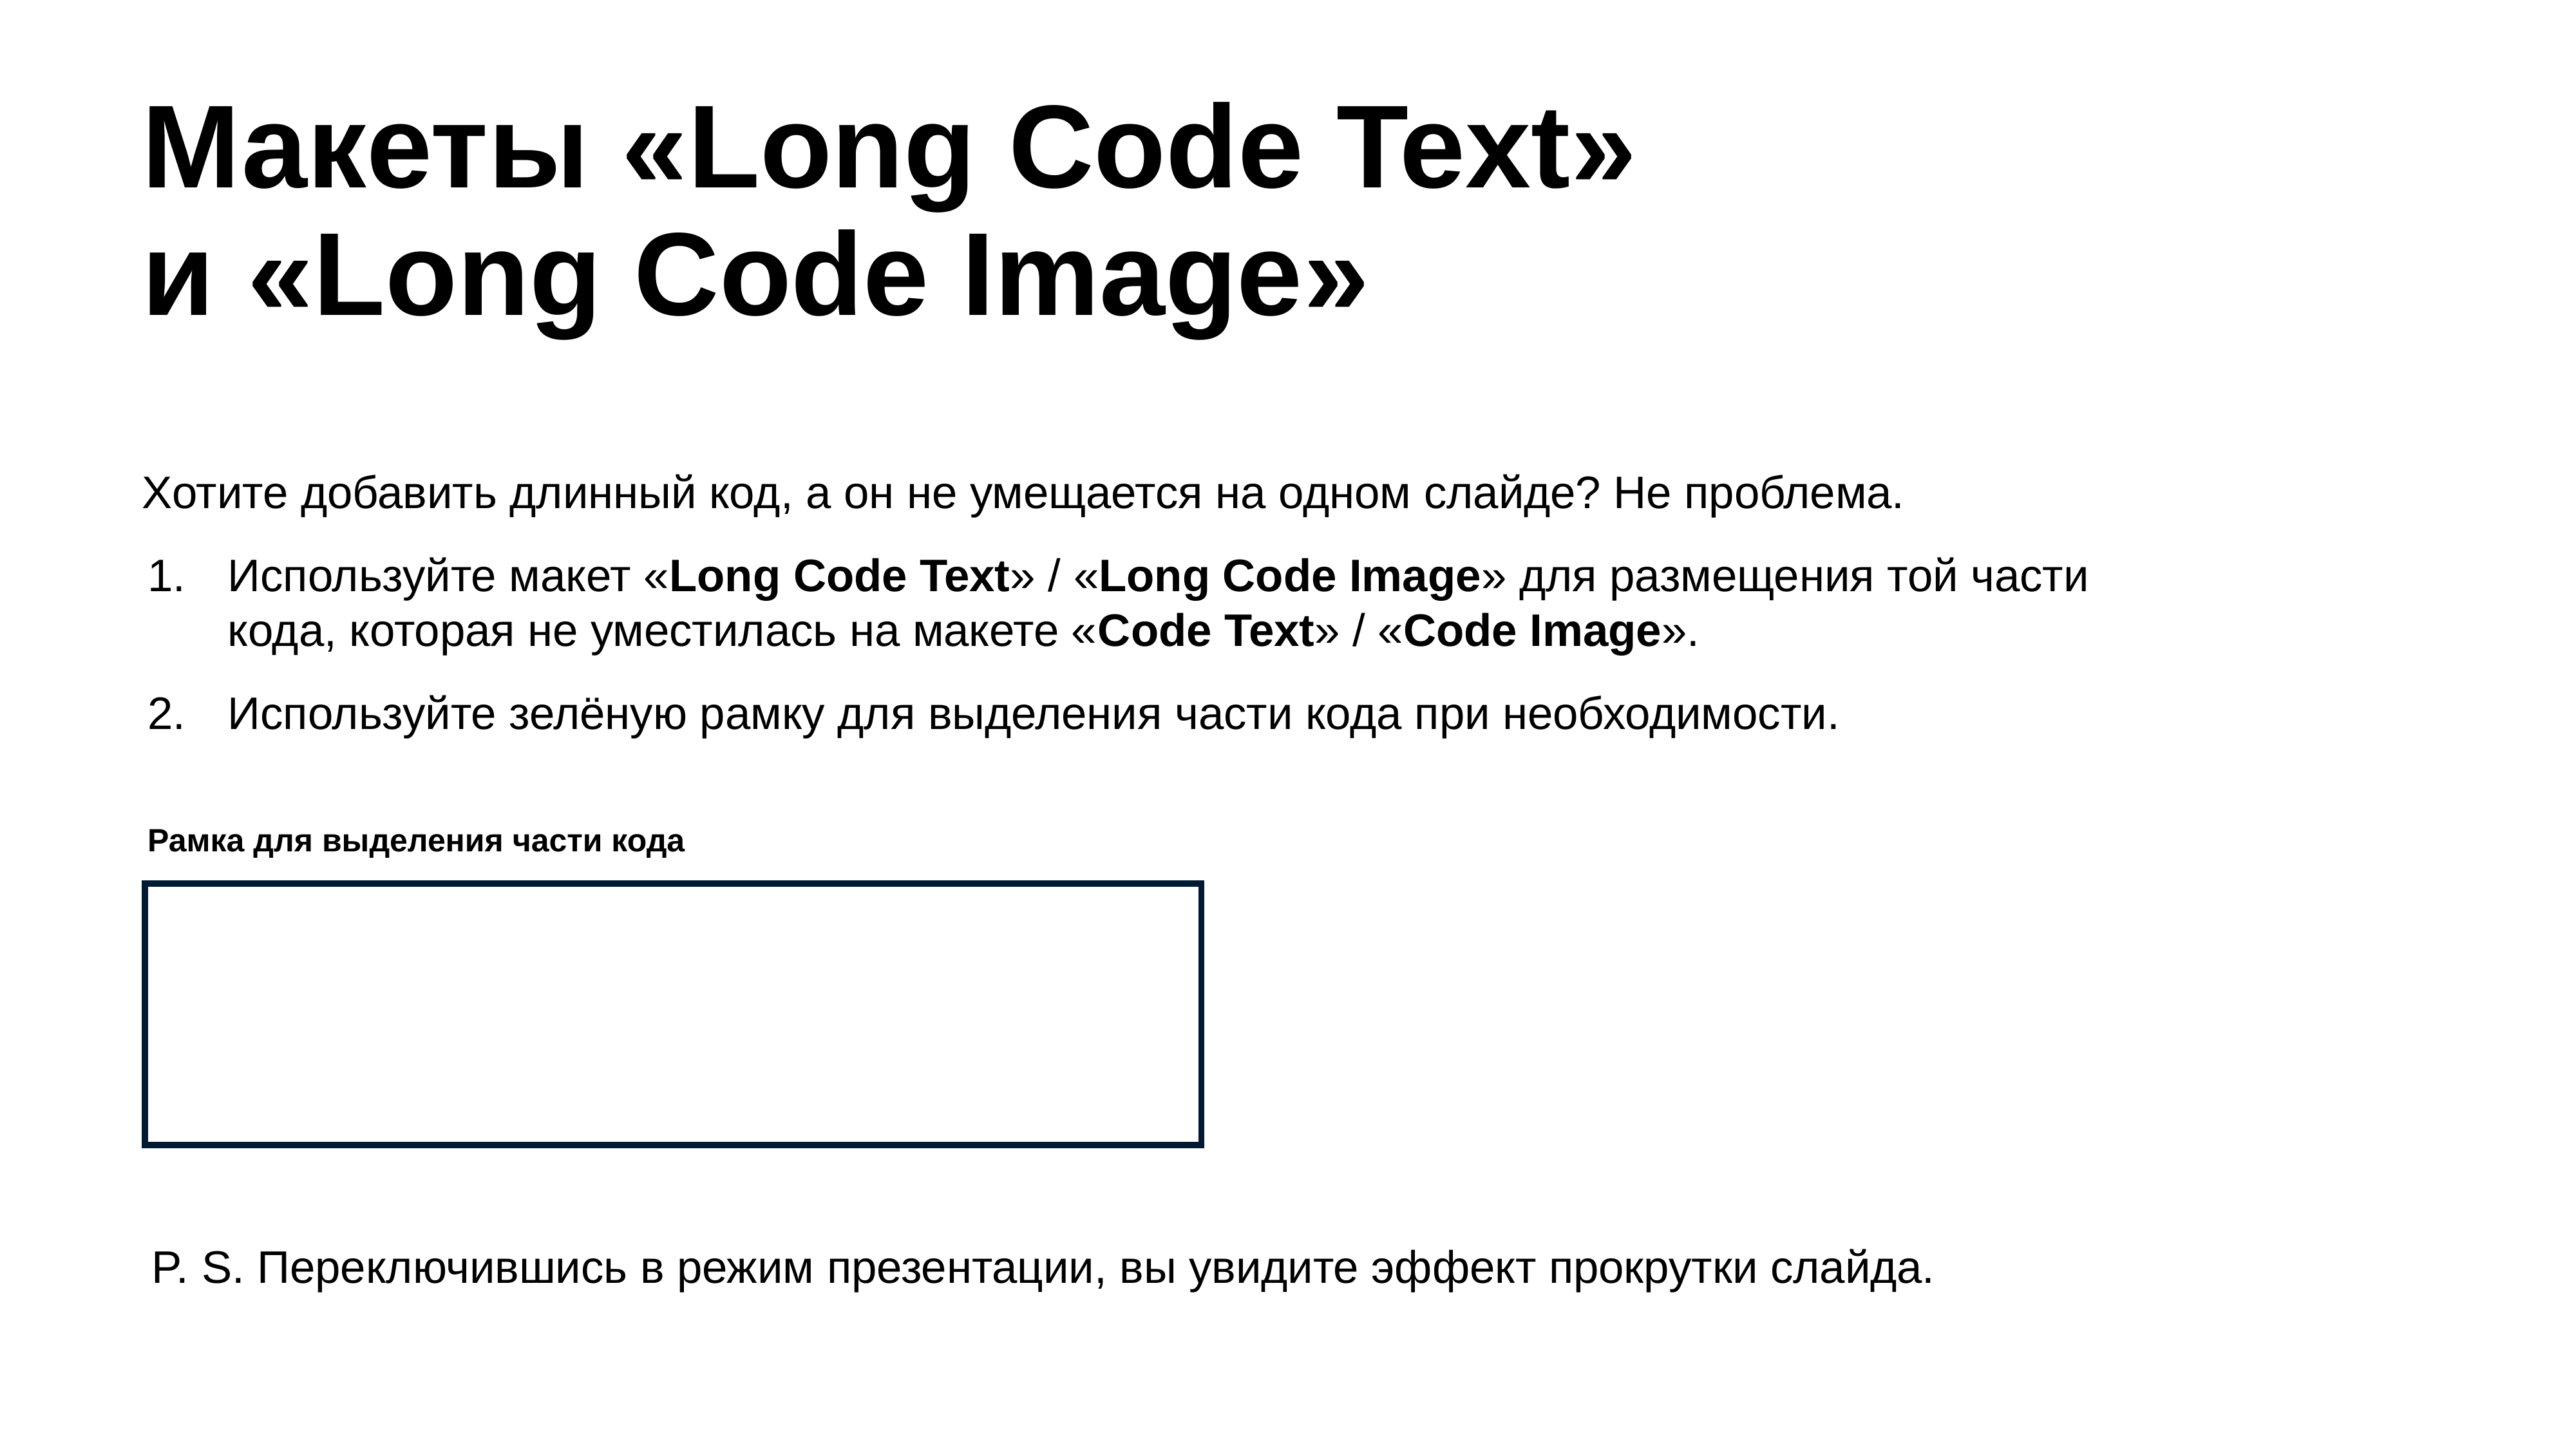

# Макеты «Long Code Text» и «Long Code Image»
Хотите добавить длинный код, а он не умещается на одном слайде? Не проблема.
Используйте макет «Long Code Text» / «Long Code Image» для размещения той части кода, которая не уместилась на макете «Code Text» / «Code Image».
Используйте зелёную рамку для выделения части кода при необходимости.
Рамка для выделения части кода

P. S. Переключившись в режим презентации, вы увидите эффект прокрутки слайда.